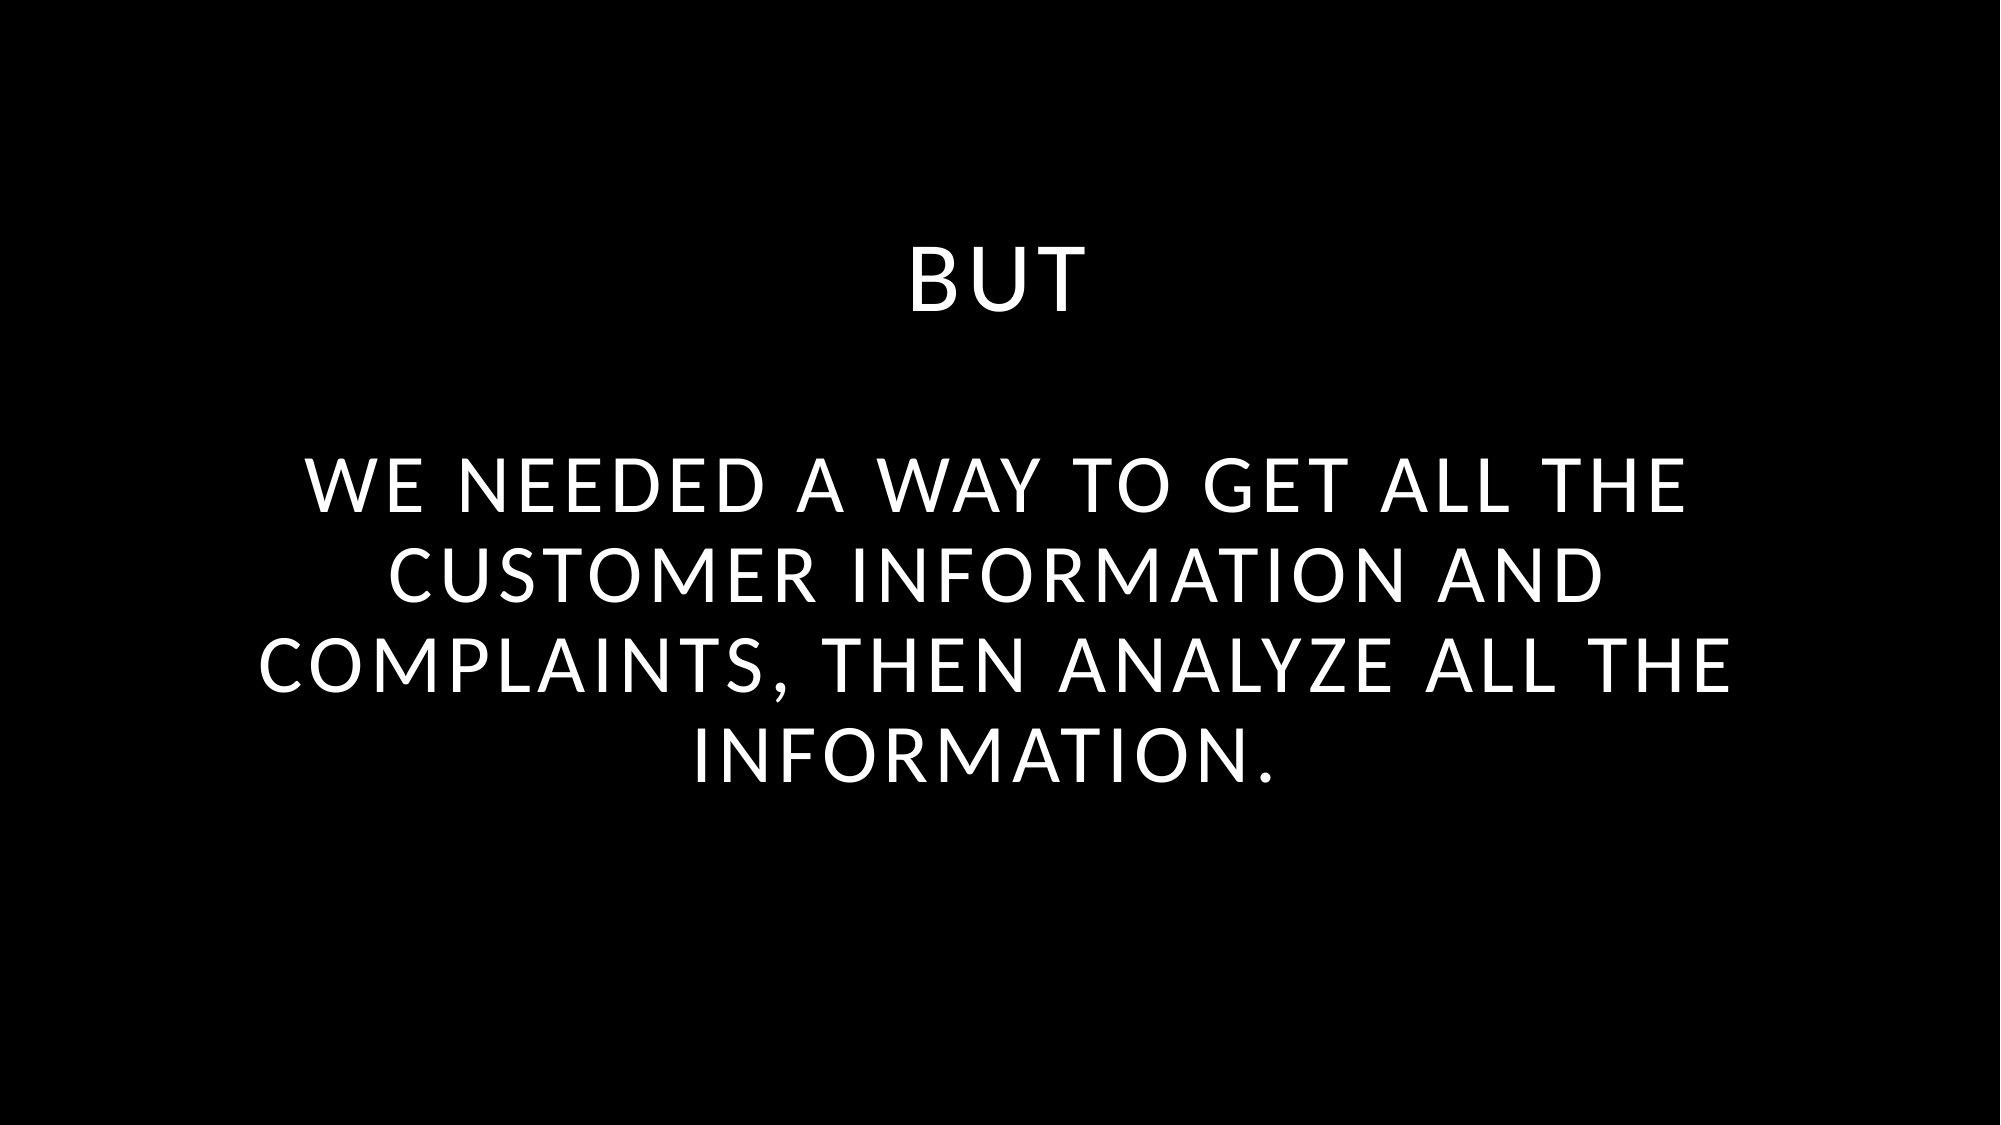

# But we needed a way to get all the customer information and complaints, then analyze all the information.